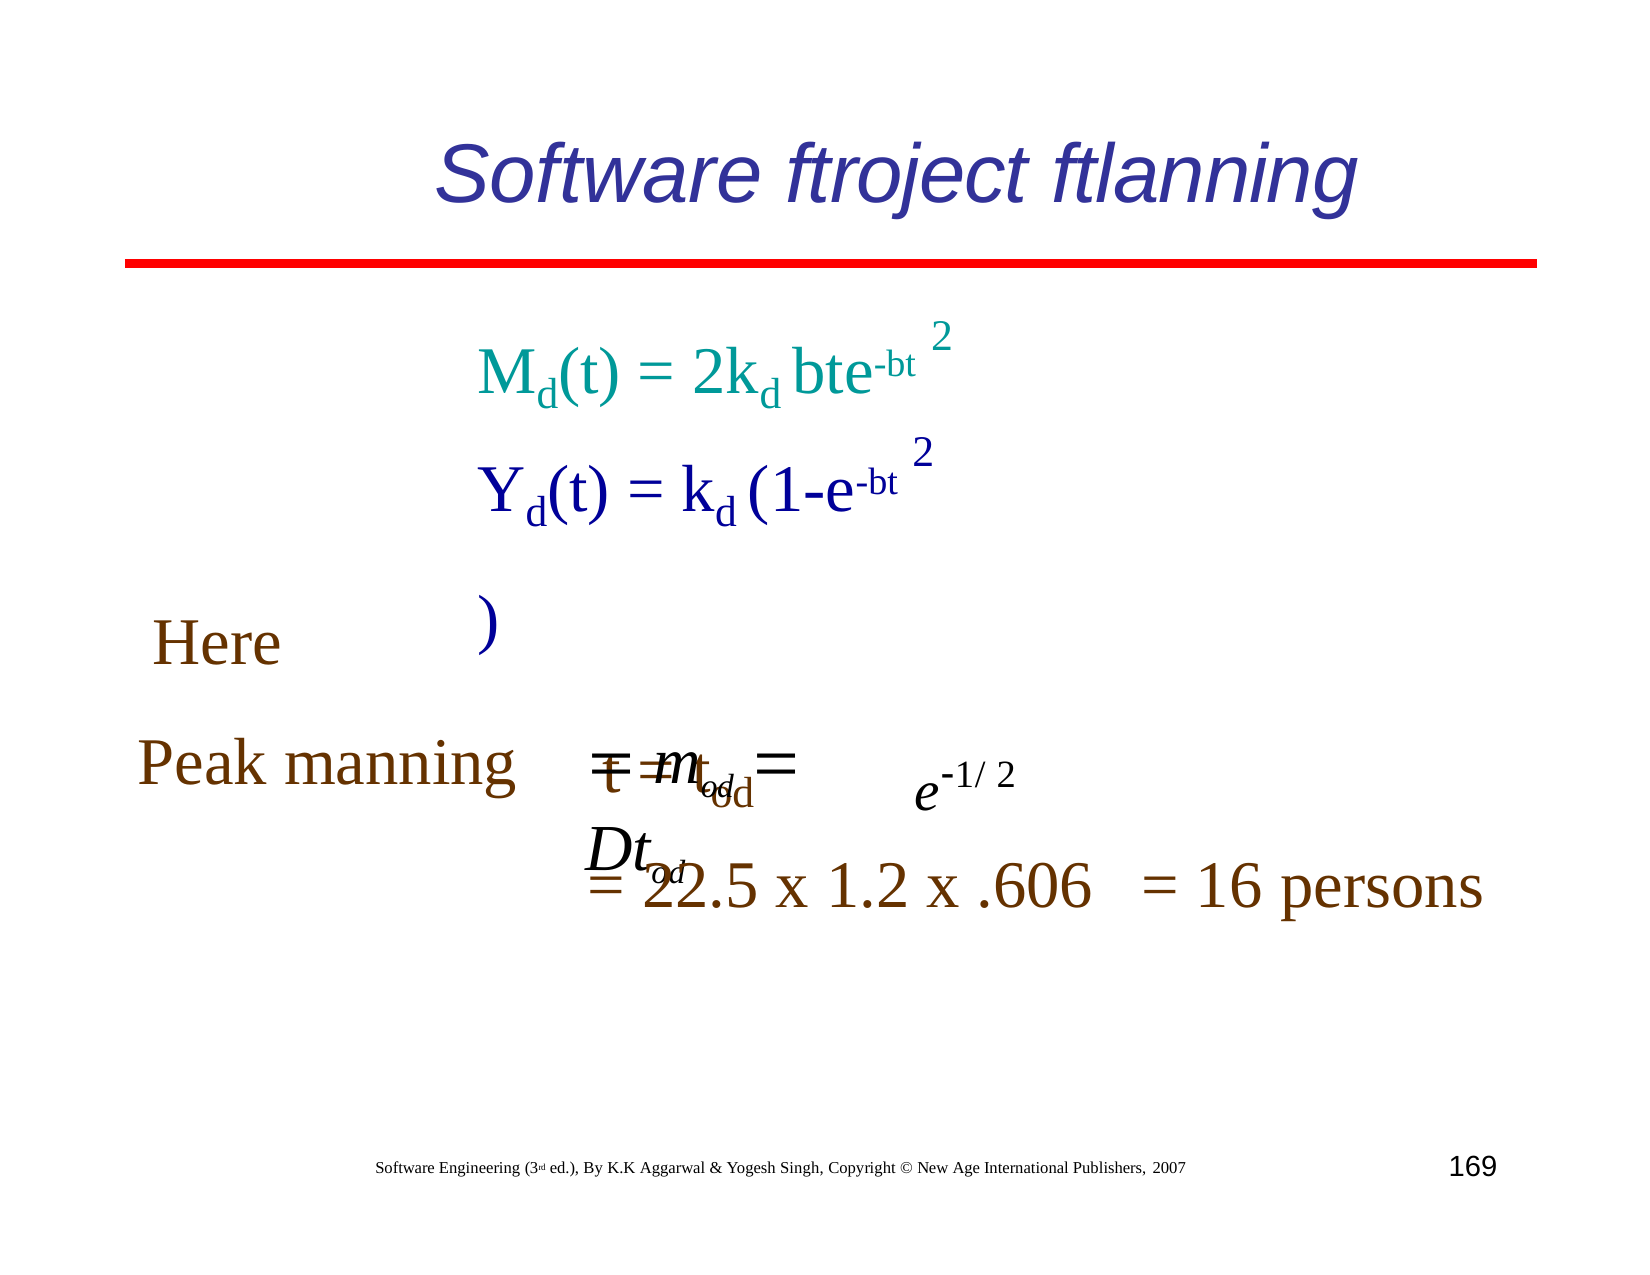

# Software ftroject ftlanning

2
Md(t) = 2kd bte-bt
2
Yd(t) = kd (1-e-bt	)
t = tod
Here
e−1/ 2
Peak manning
= mod	= Dtod
= 22.5 x 1.2 x .606
= 16 persons
169
Software Engineering (3rd  ed.), By K.K Aggarwal & Yogesh Singh, Copyright © New Age International Publishers, 2007